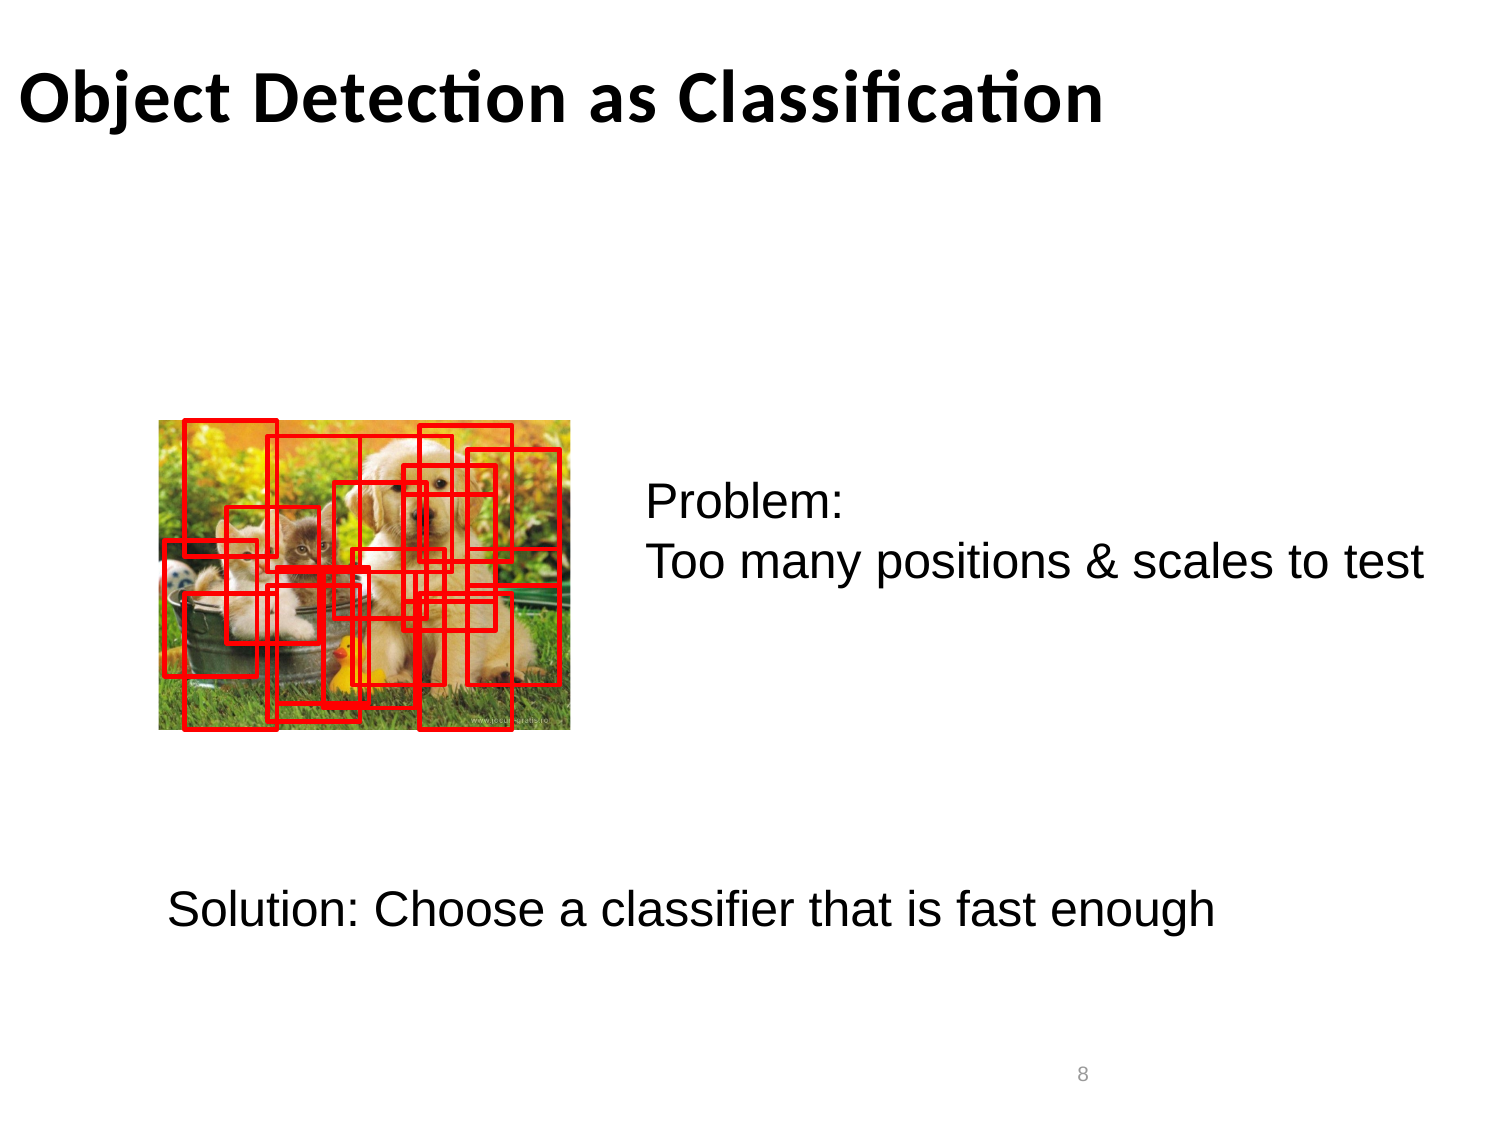

# Object Detection as Classification

Problem:
Too many positions & scales to test
Solution: Choose a classifier that is fast enough
8